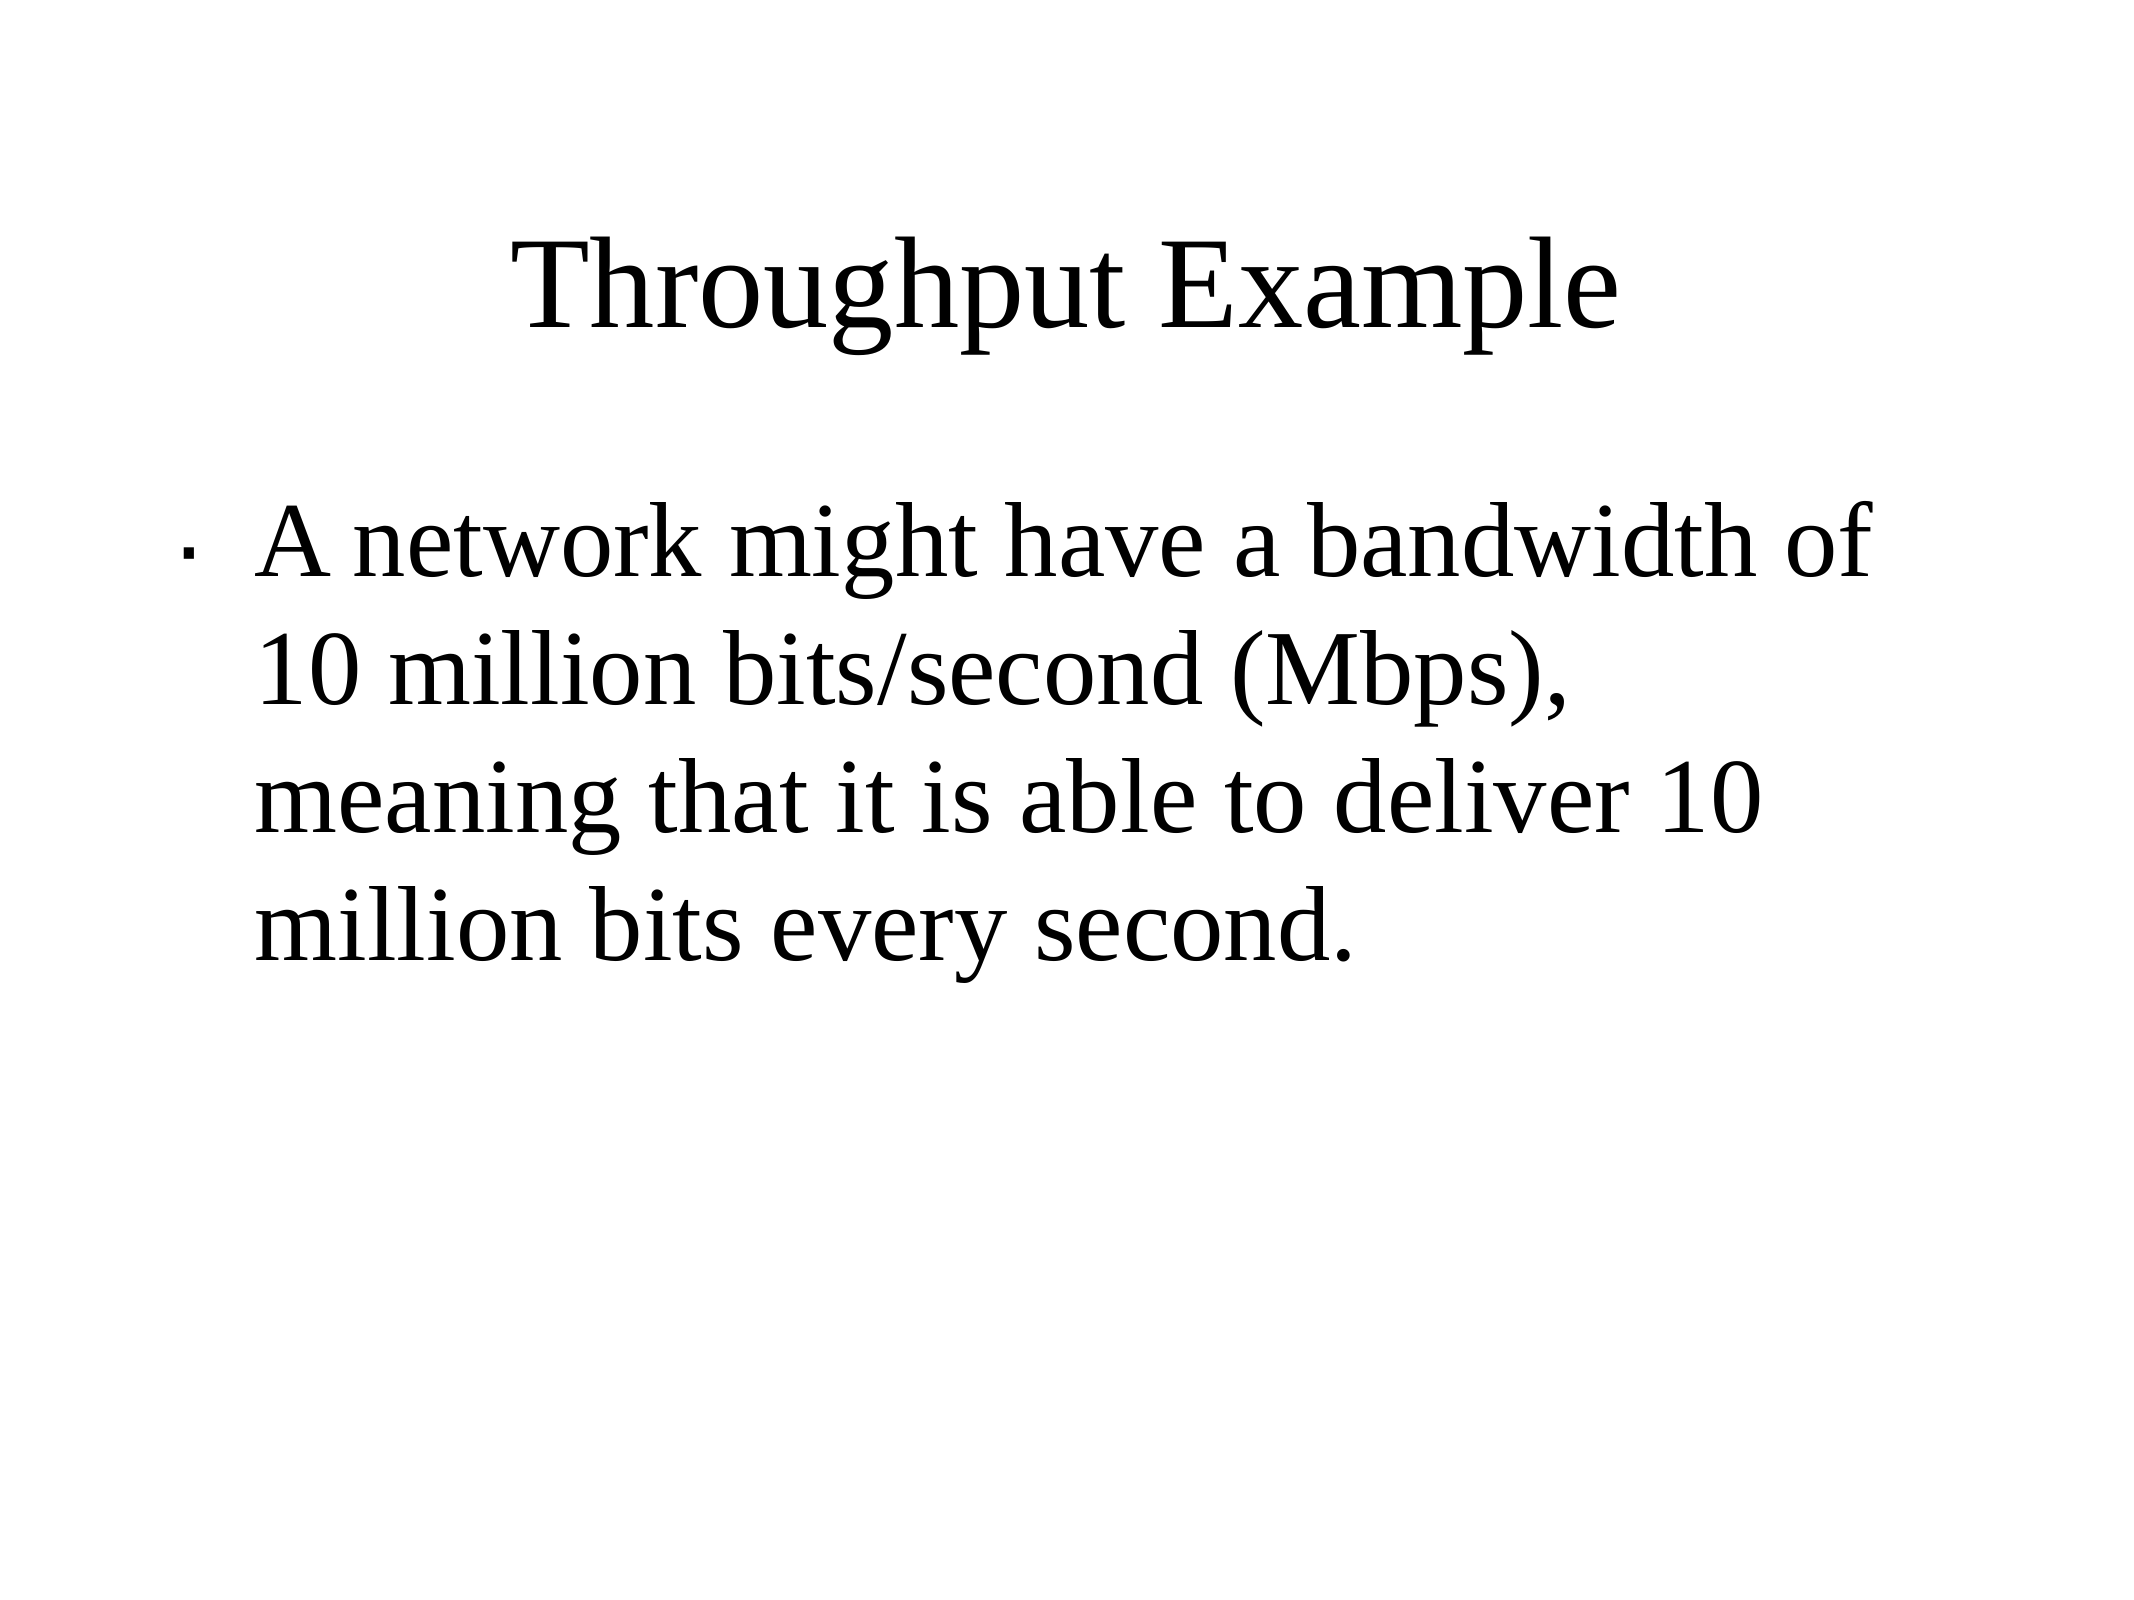

Throughput Example
A network might have a bandwidth of 10 million bits/second (Mbps), meaning that it is able to deliver 10 million bits every second.